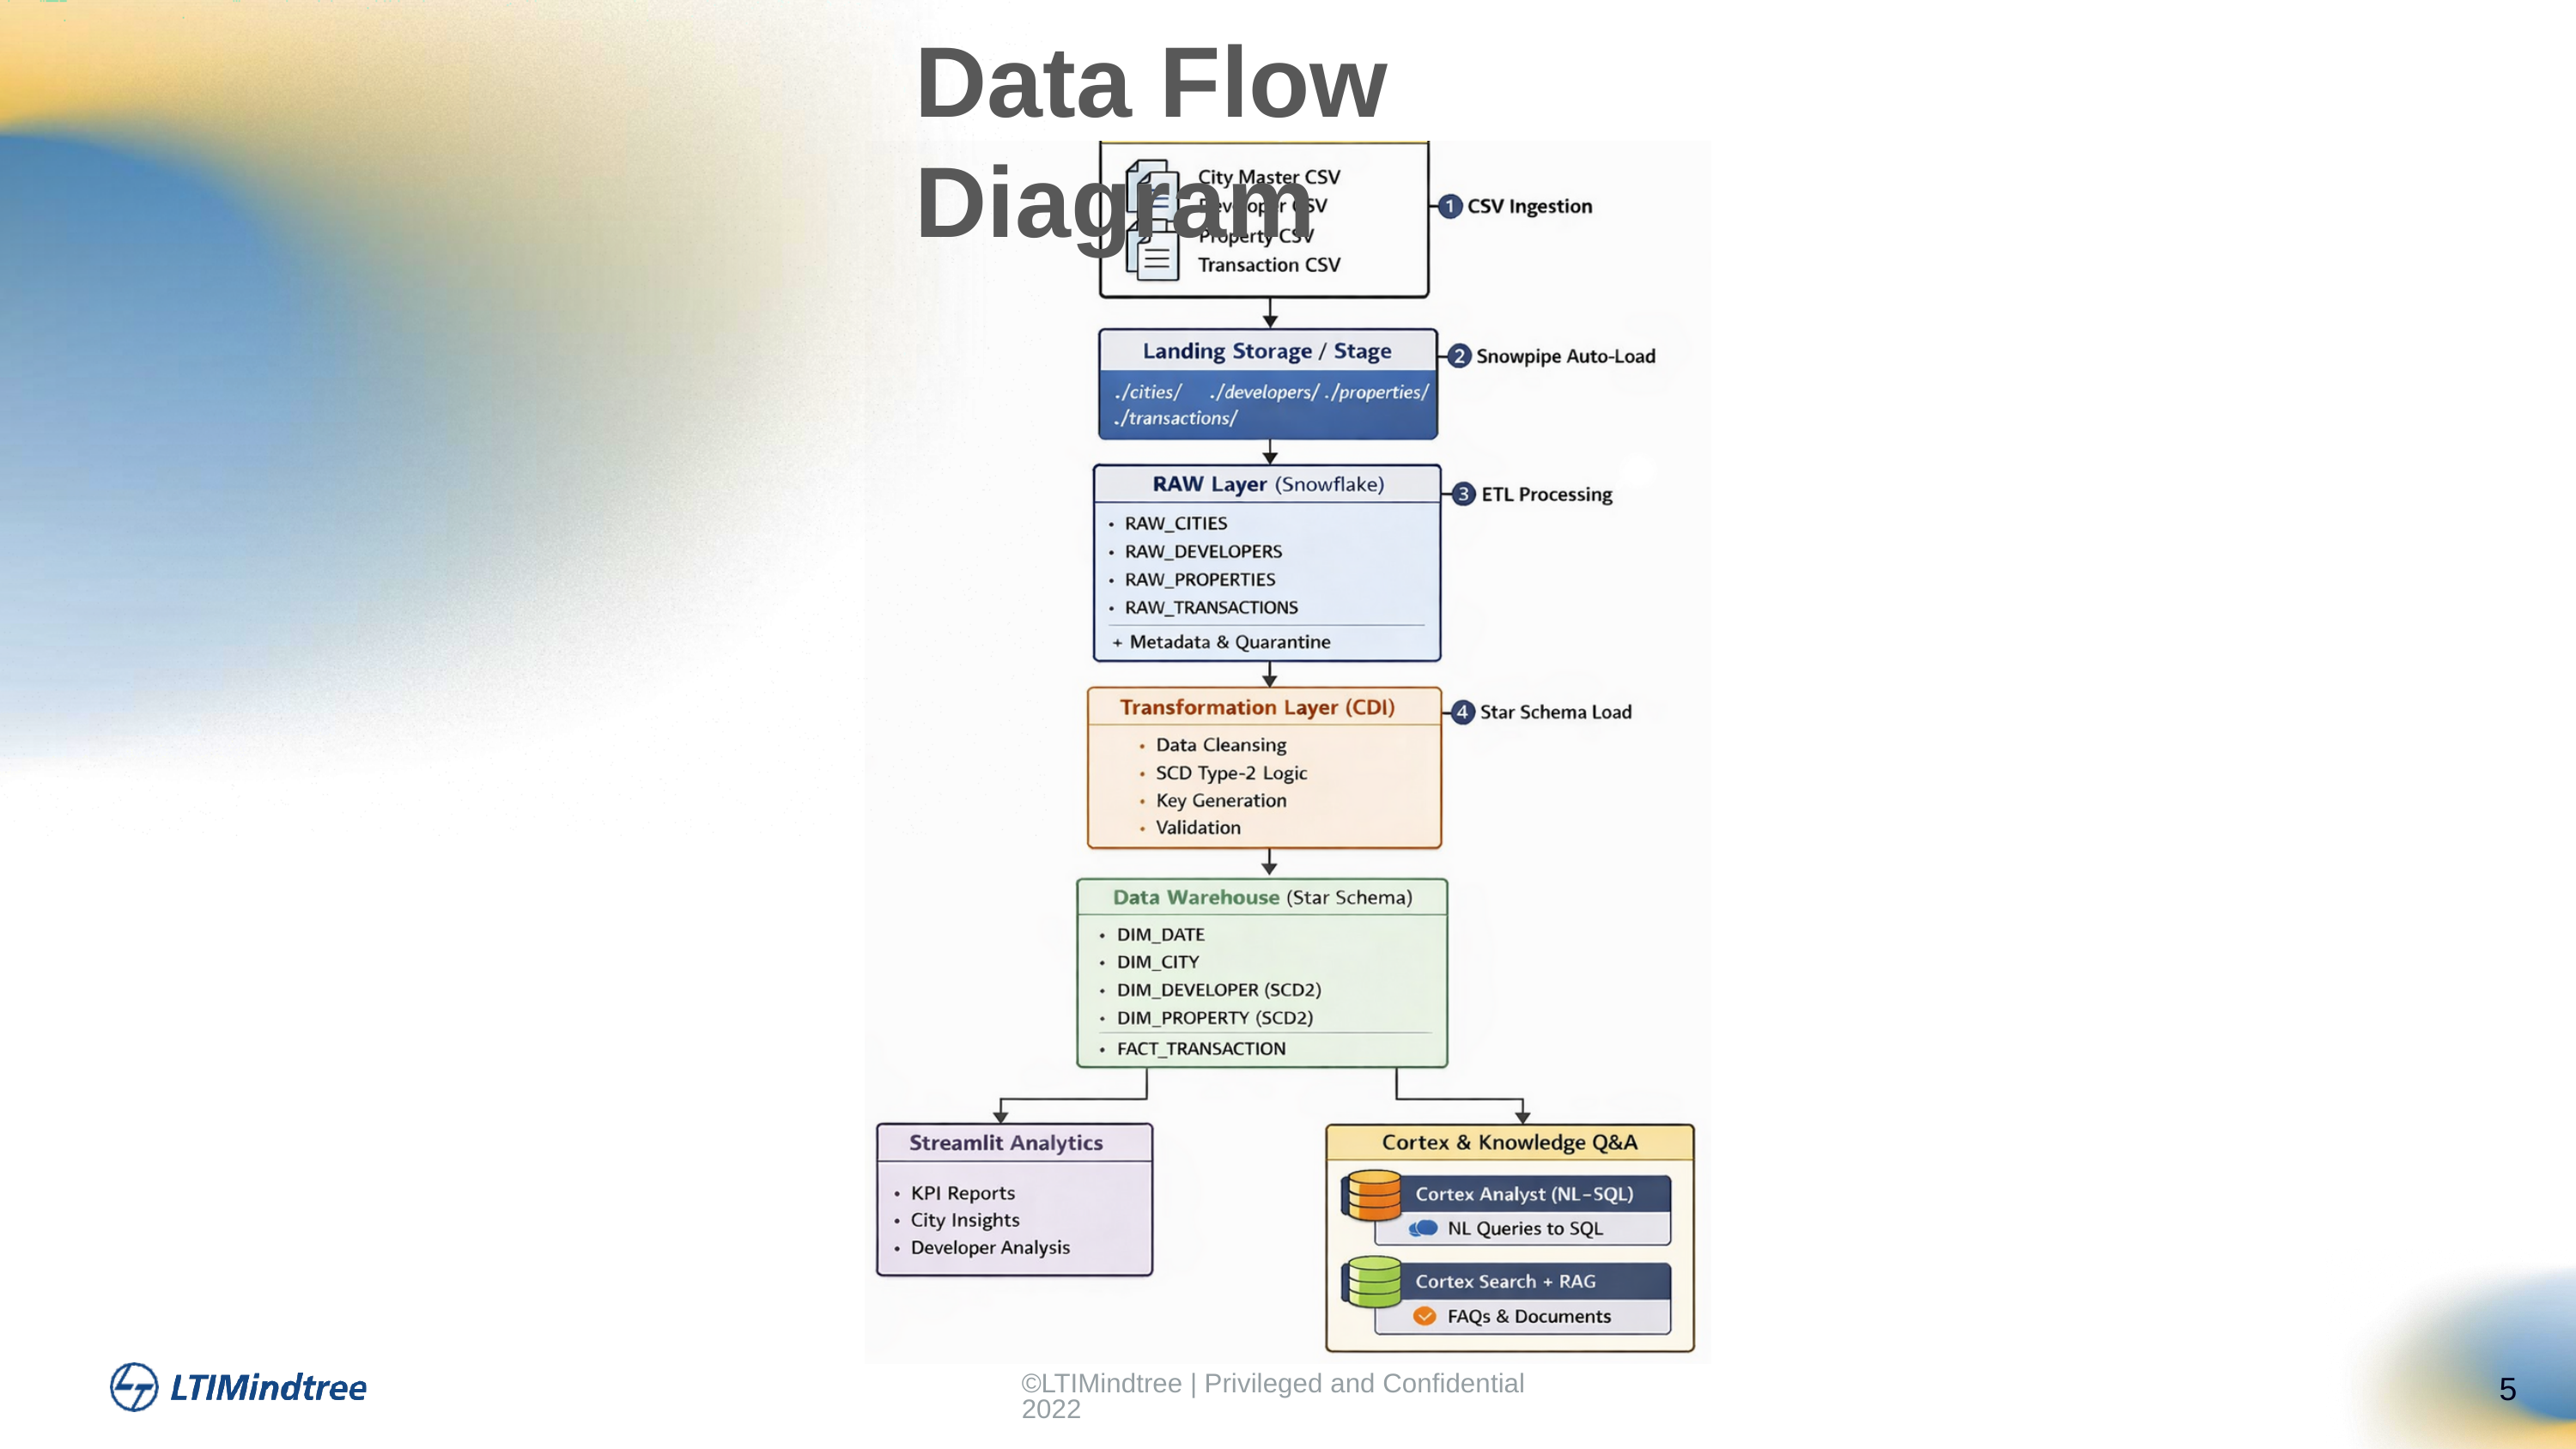

Data Flow Diagram

©LTIMindtree | Privileged and Confidential 2022
5